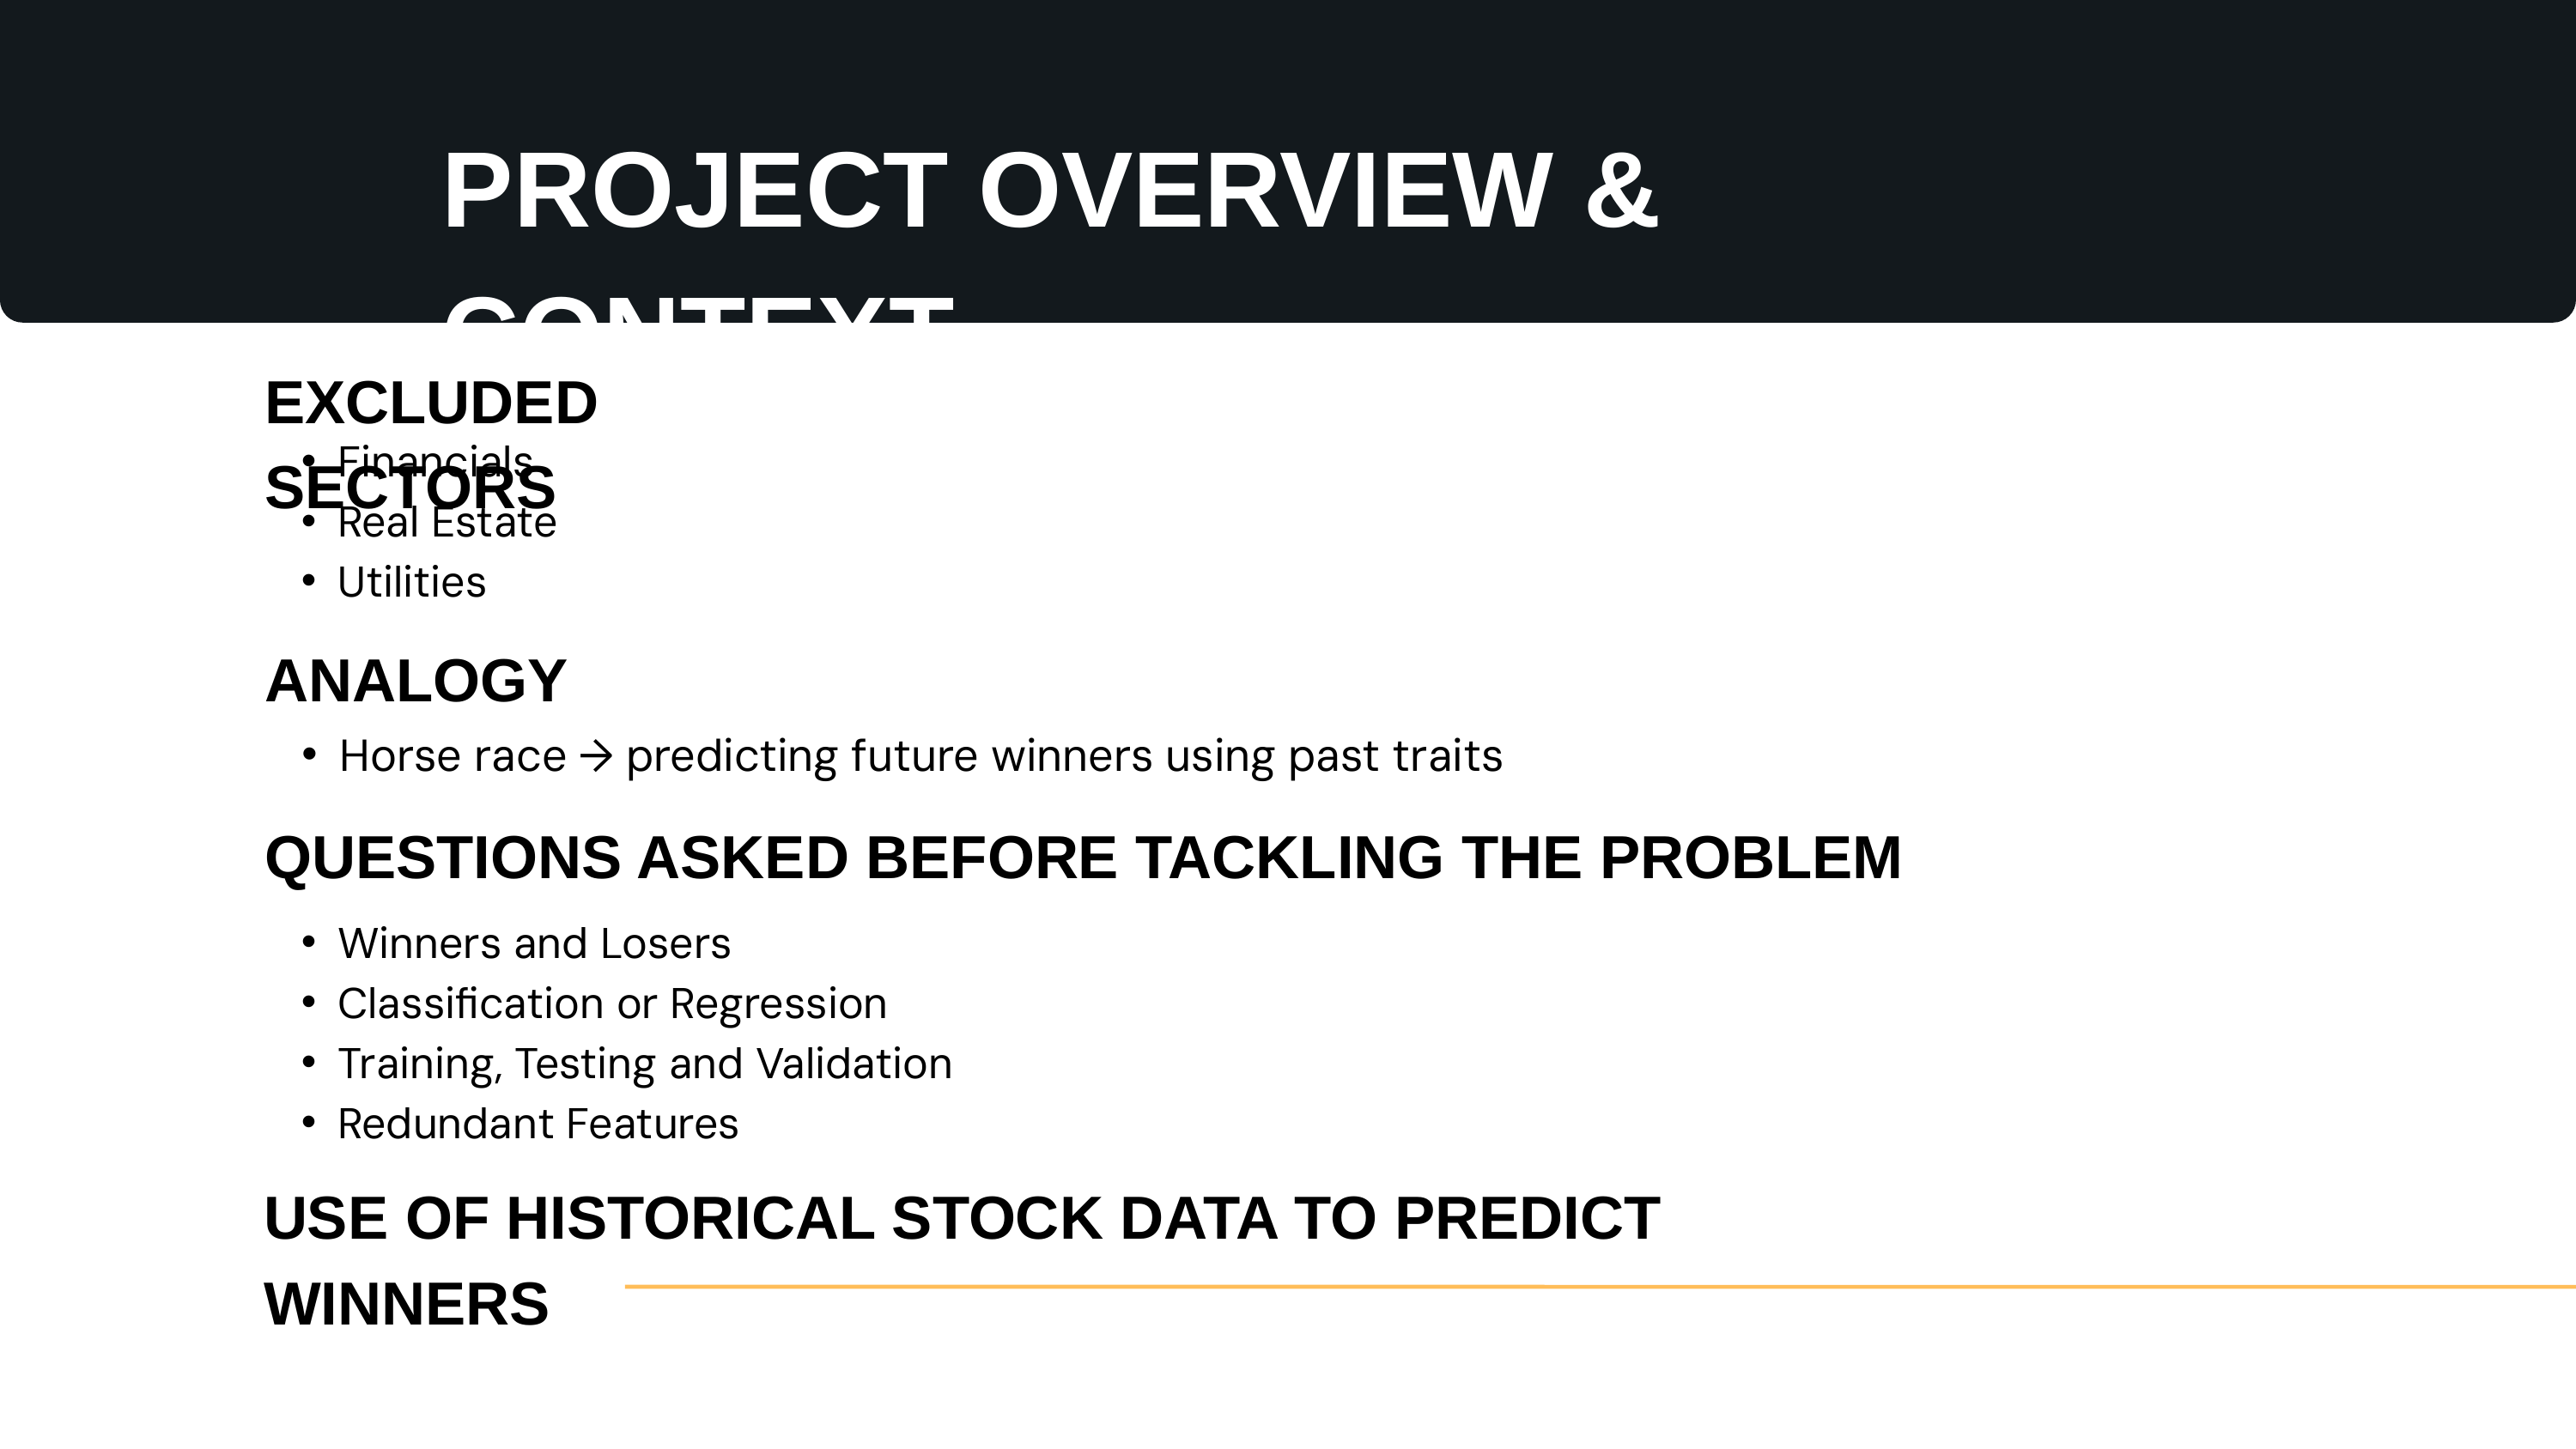

PROJECT OVERVIEW & CONTEXT
EXCLUDED SECTORS
Financials
Real Estate
Utilities
ANALOGY
Horse race → predicting future winners using past traits
QUESTIONS ASKED BEFORE TACKLING THE PROBLEM
Winners and Losers
Classification or Regression
Training, Testing and Validation
Redundant Features
USE OF HISTORICAL STOCK DATA TO PREDICT WINNERS